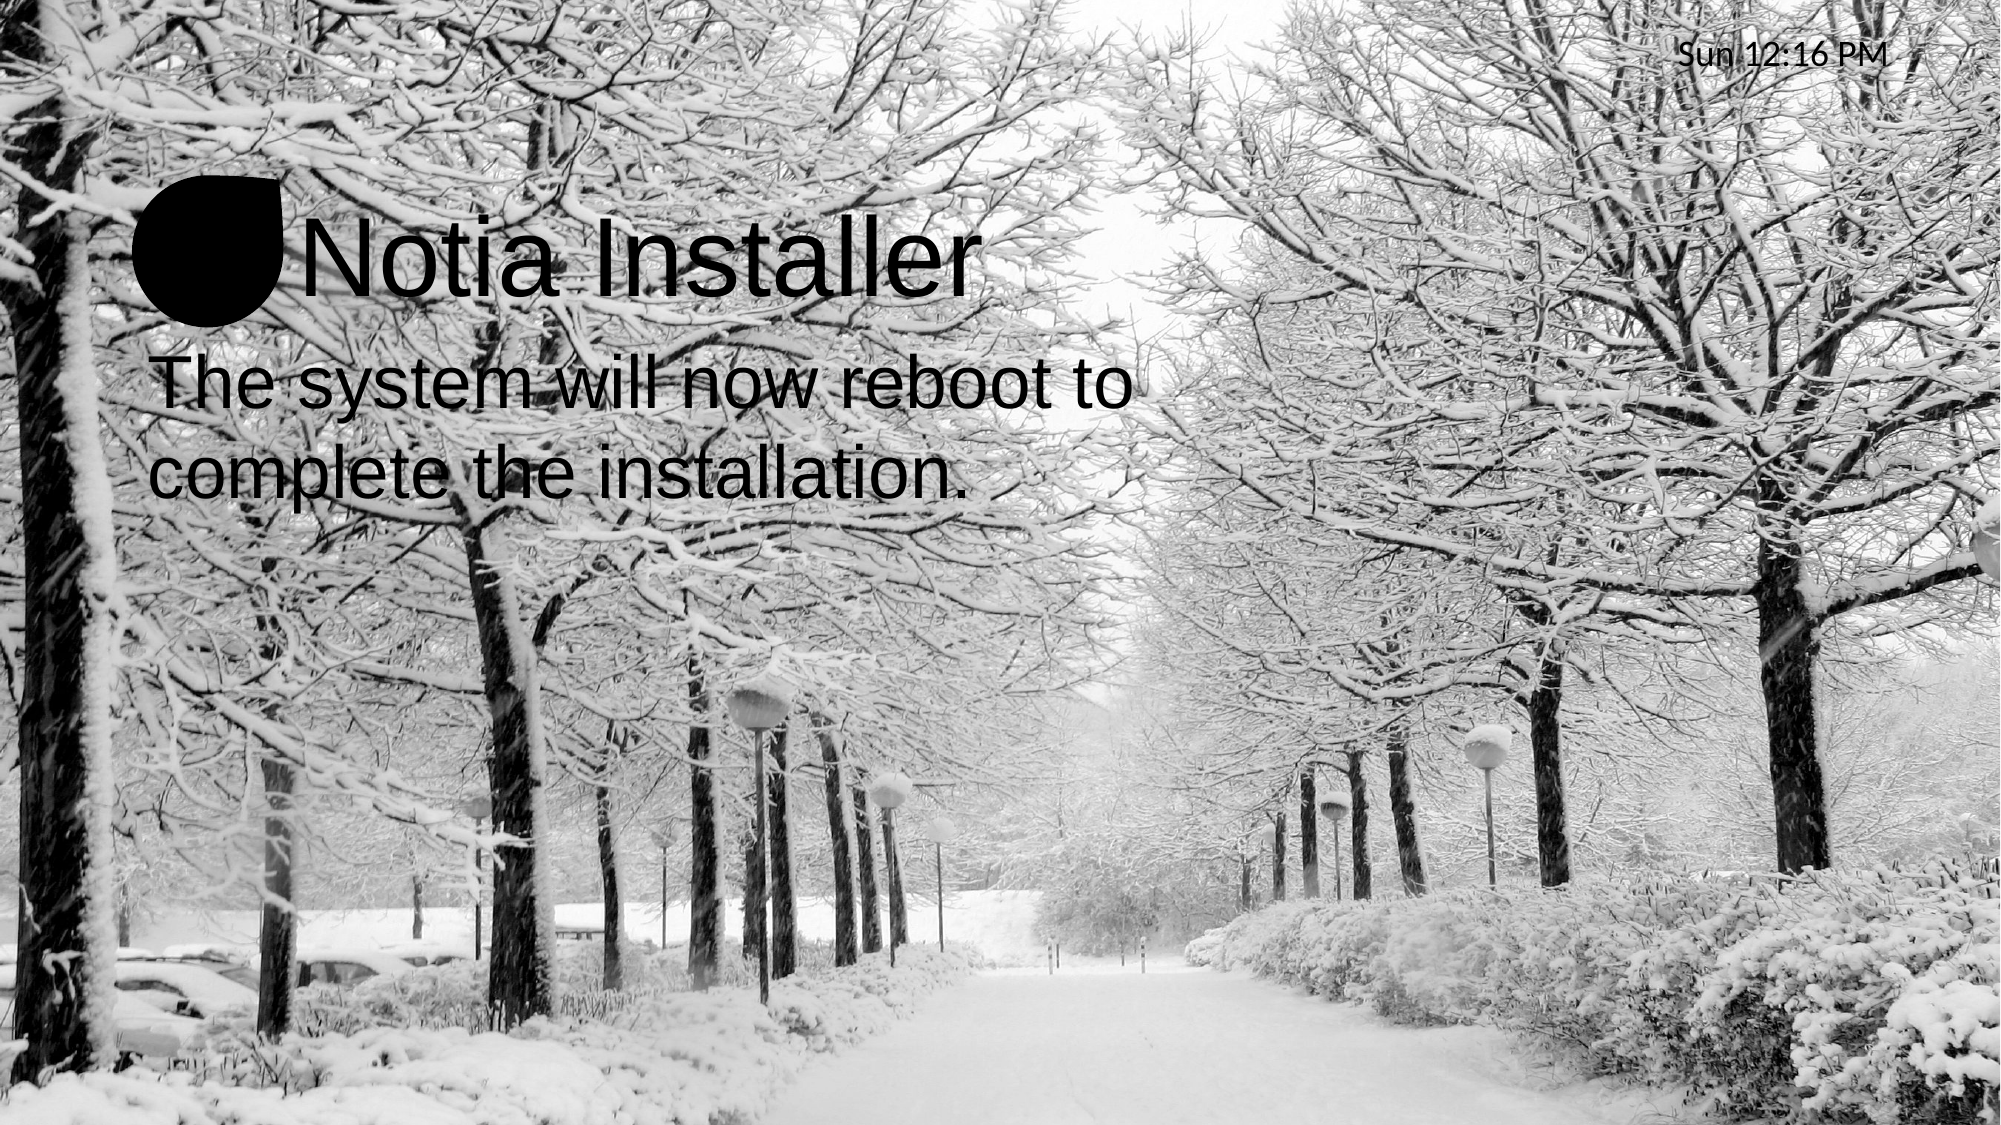

Sun 12:16 PM

Notia Installer
The system will now reboot to complete the installation.